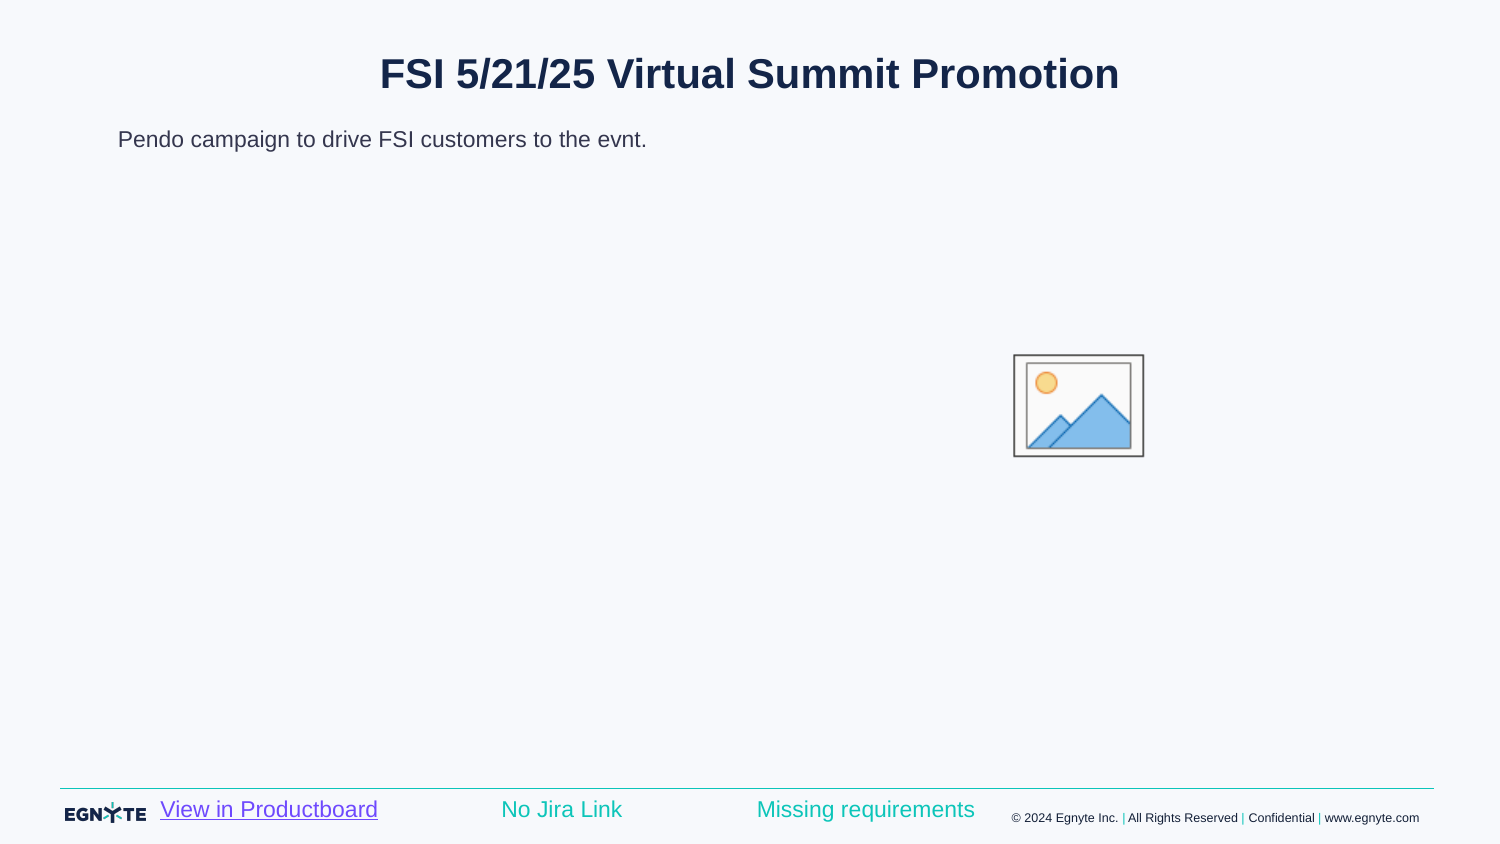

# FSI 5/21/25 Virtual Summit Promotion
Pendo campaign to drive FSI customers to the evnt.

Missing requirements
No Jira Link
View in Productboard